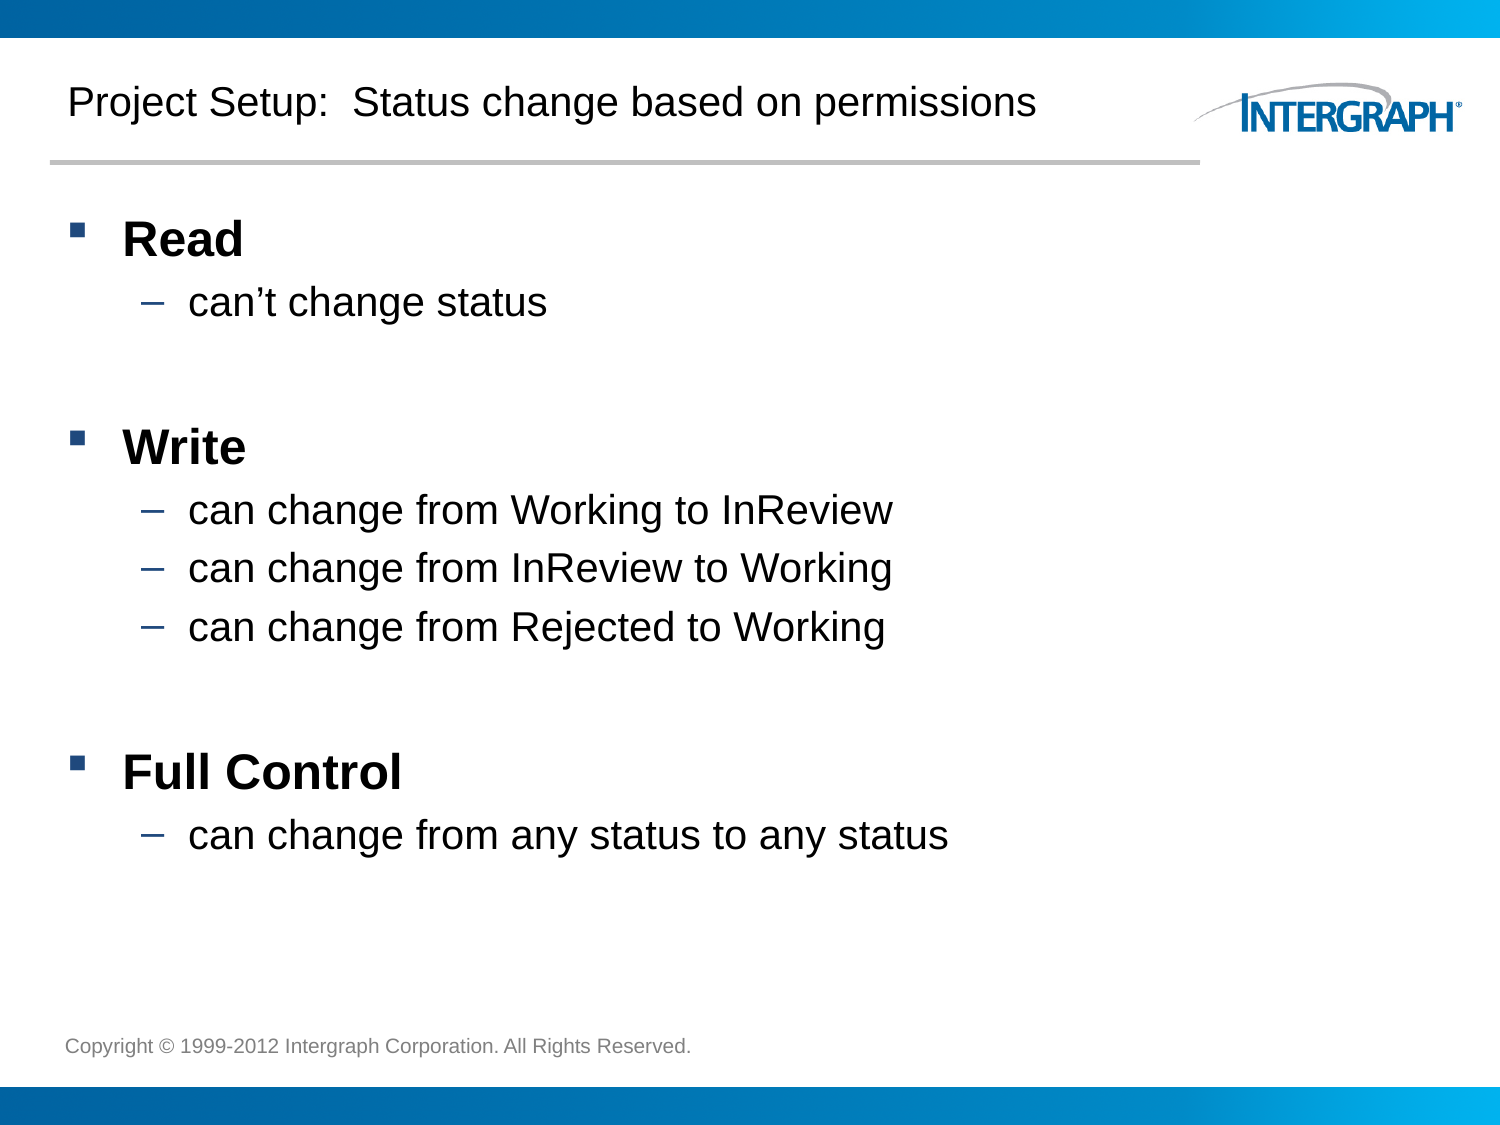

# Project Setup:  Status change based on permissions
Read
can’t change status

Write
can change from Working to InReview
can change from InReview to Working
can change from Rejected to Working

Full Control
can change from any status to any status